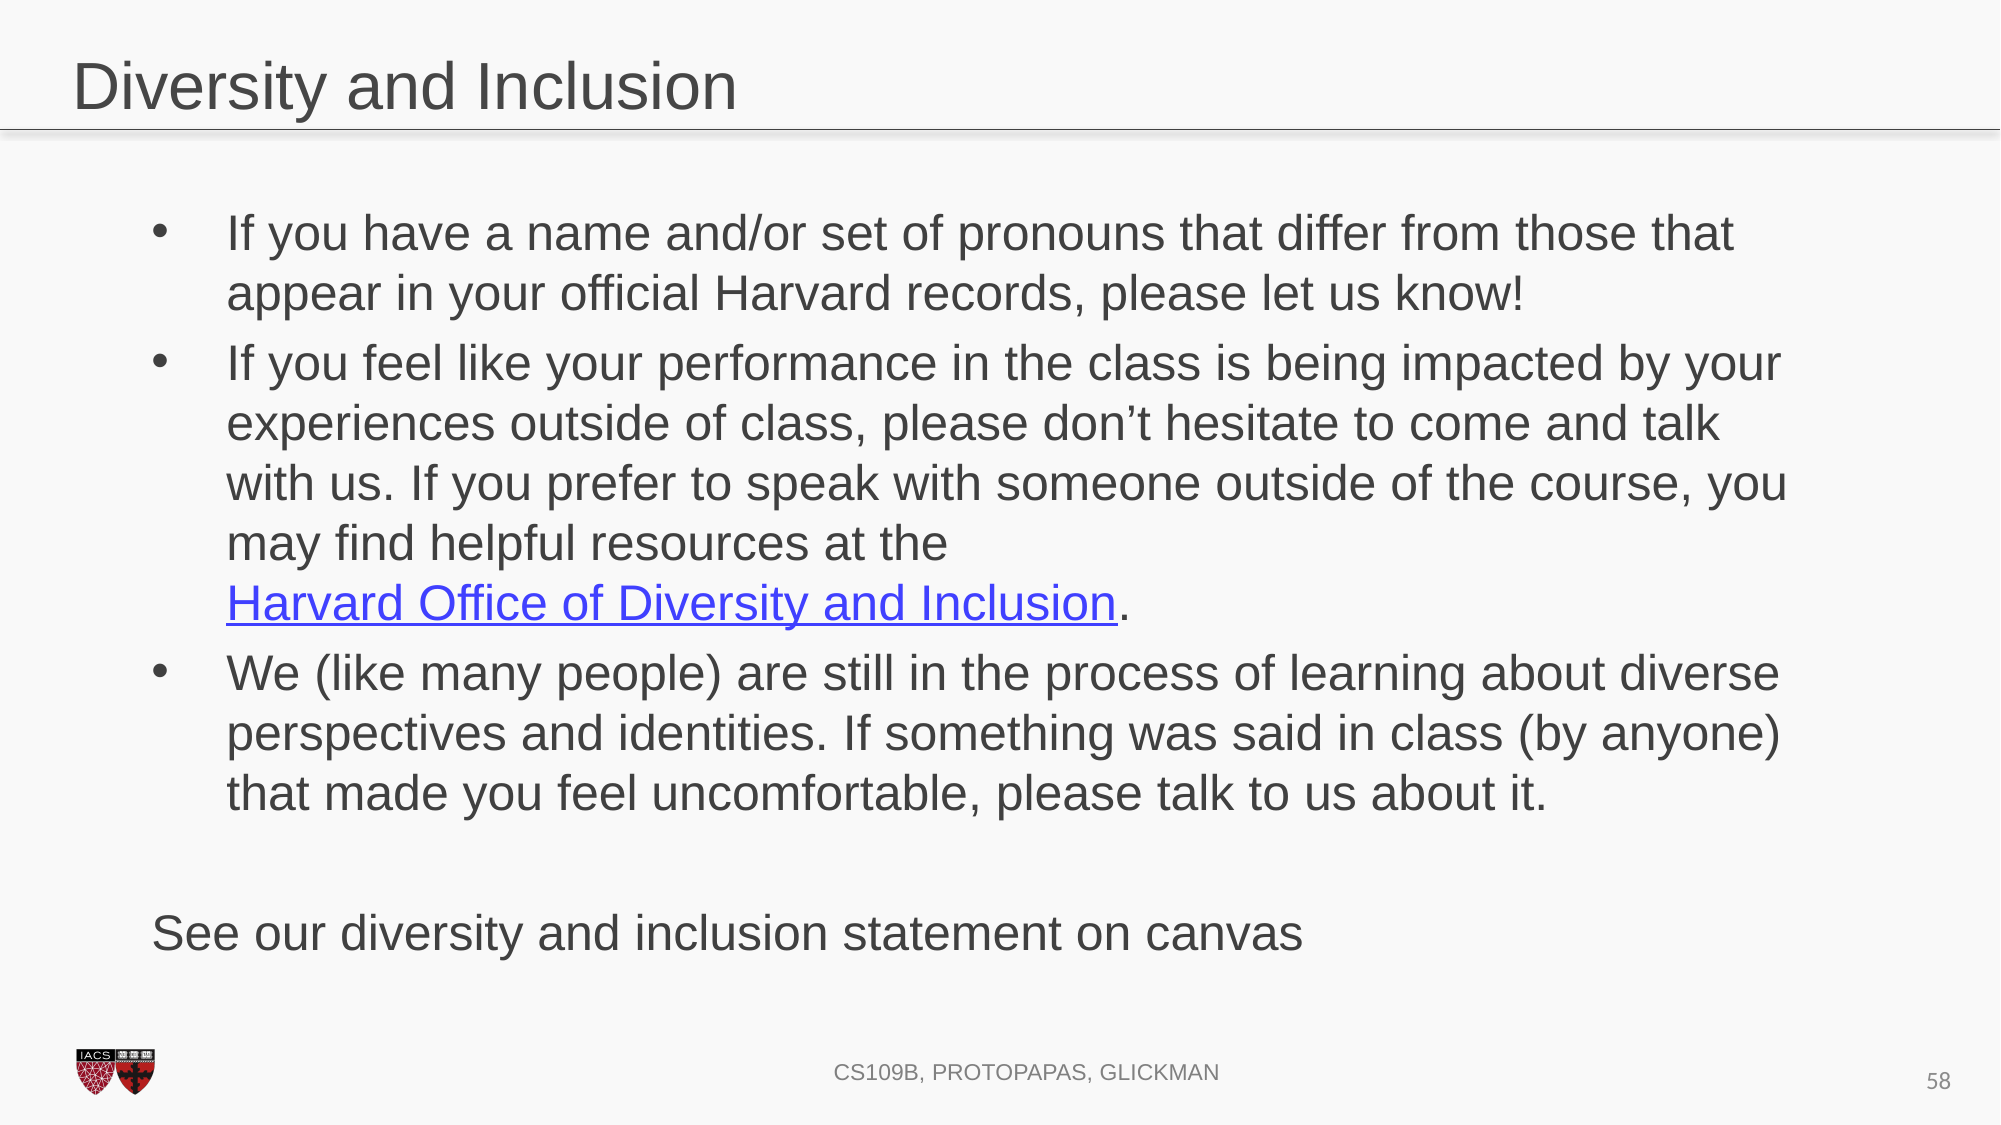

# Diversity and Inclusion
If you have a name and/or set of pronouns that differ from those that appear in your official Harvard records, please let us know!
If you feel like your performance in the class is being impacted by your experiences outside of class, please don’t hesitate to come and talk with us. If you prefer to speak with someone outside of the course, you may find helpful resources at the Harvard Office of Diversity and Inclusion.
We (like many people) are still in the process of learning about diverse perspectives and identities. If something was said in class (by anyone) that made you feel uncomfortable, please talk to us about it.

See our diversity and inclusion statement on canvas

58